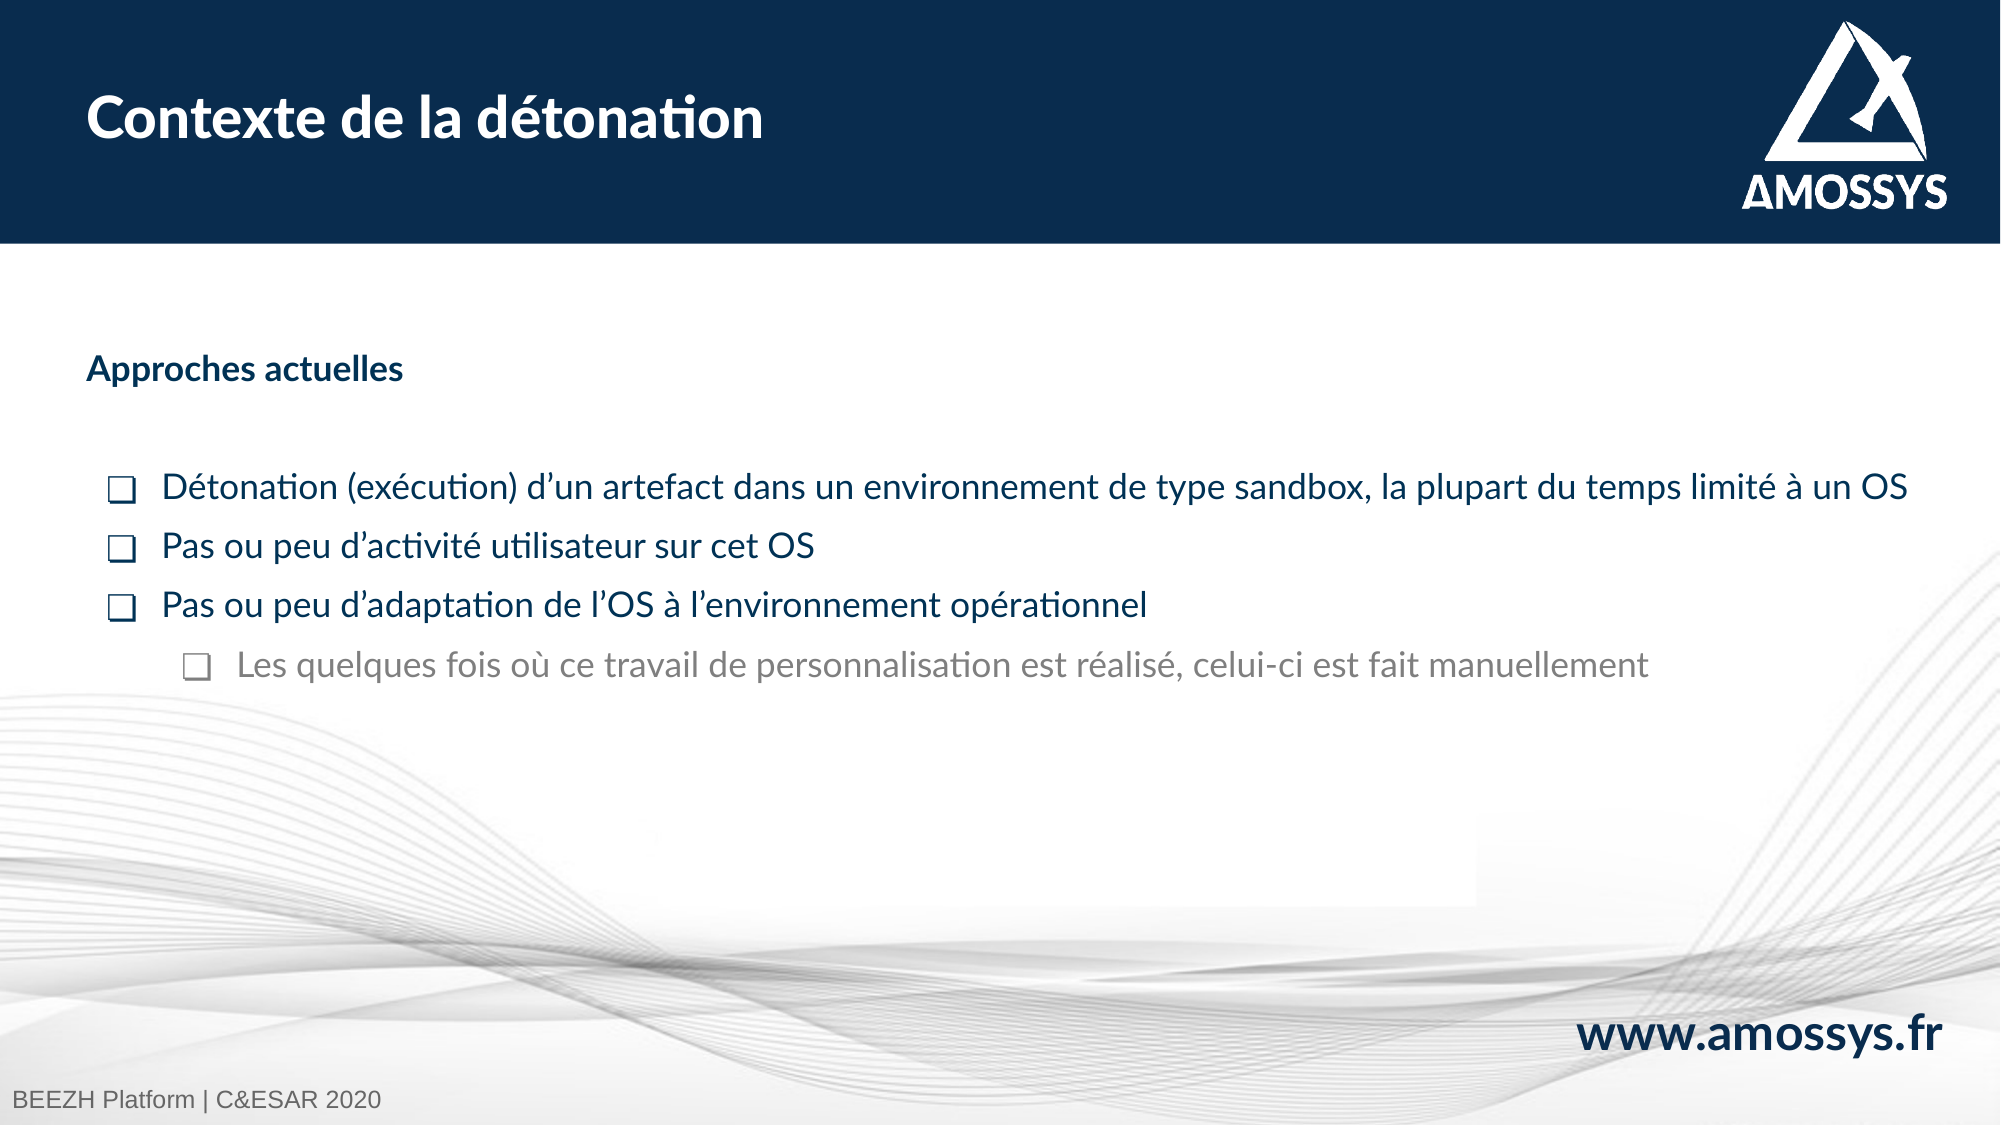

# Contexte de la détonation
Approches actuelles

Détonation (exécution) d’un artefact dans un environnement de type sandbox, la plupart du temps limité à un OS
Pas ou peu d’activité utilisateur sur cet OS
Pas ou peu d’adaptation de l’OS à l’environnement opérationnel
Les quelques fois où ce travail de personnalisation est réalisé, celui-ci est fait manuellement